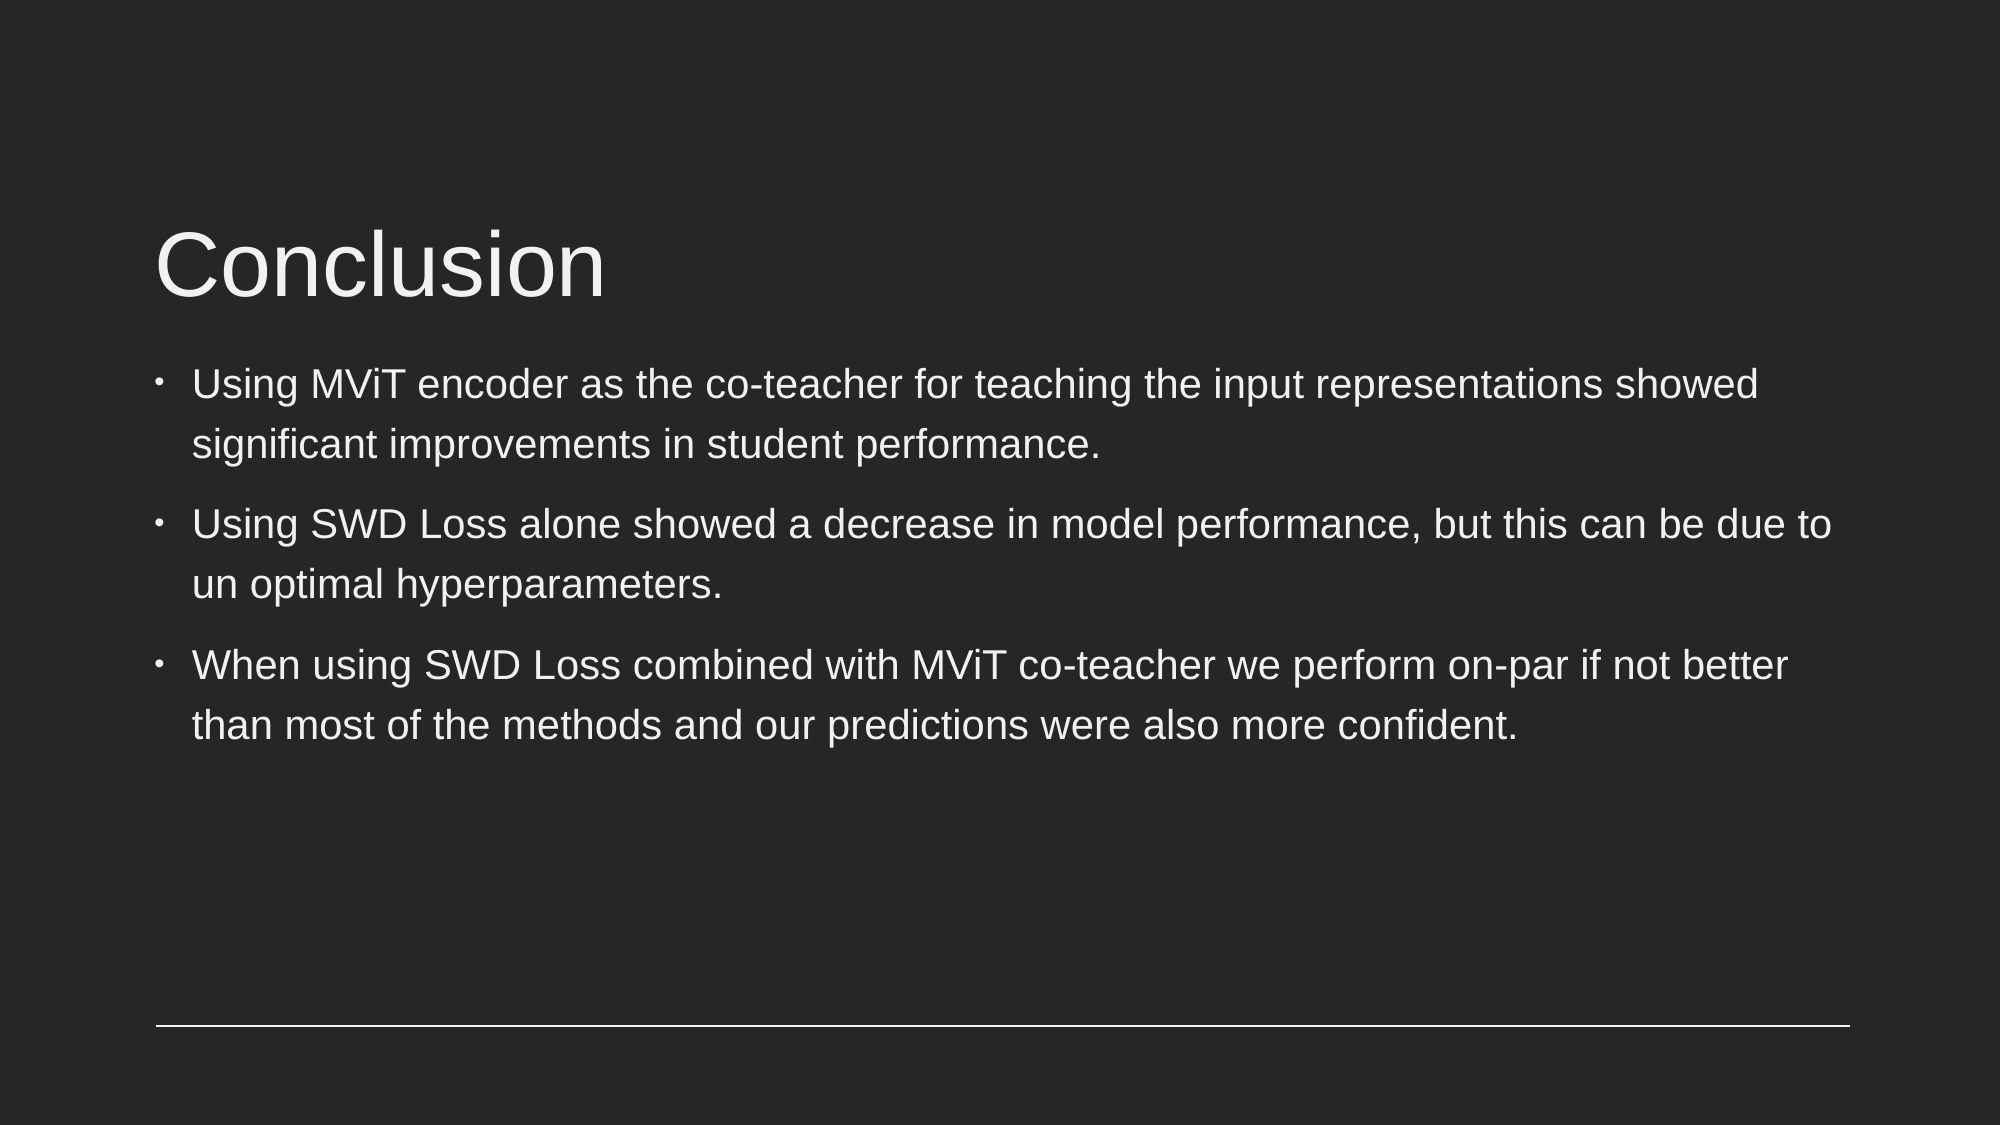

# Conclusion
Using MViT encoder as the co-teacher for teaching the input representations showed significant improvements in student performance.
Using SWD Loss alone showed a decrease in model performance, but this can be due to un optimal hyperparameters.
When using SWD Loss combined with MViT co-teacher we perform on-par if not better than most of the methods and our predictions were also more confident.